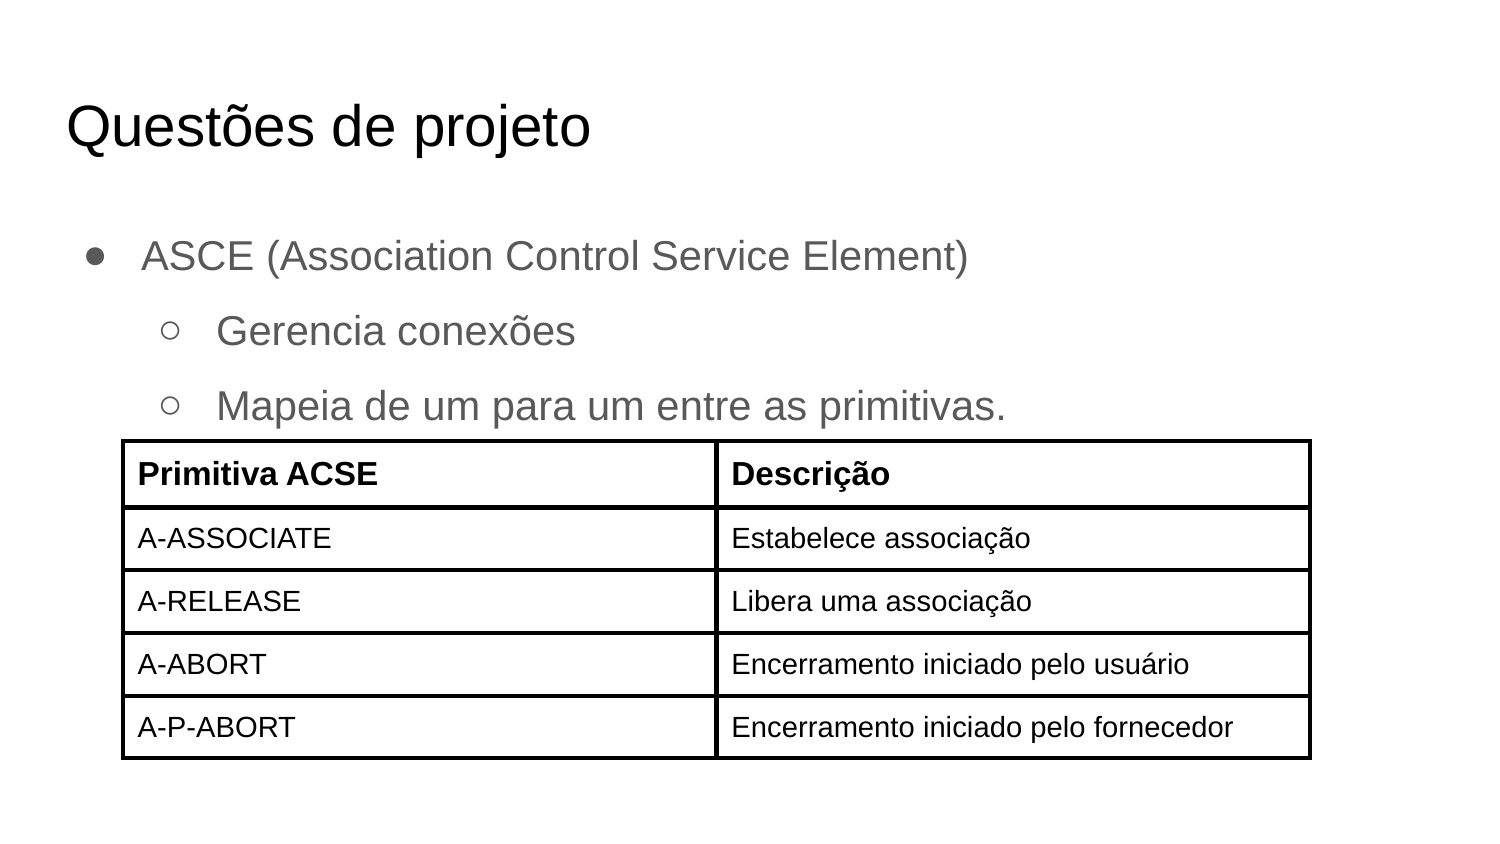

# Questões de projeto
ASCE (Association Control Service Element)
Gerencia conexões
Mapeia de um para um entre as primitivas.
| Primitiva ACSE | Descrição |
| --- | --- |
| A-ASSOCIATE | Estabelece associação |
| A-RELEASE | Libera uma associação |
| A-ABORT | Encerramento iniciado pelo usuário |
| A-P-ABORT | Encerramento iniciado pelo fornecedor |